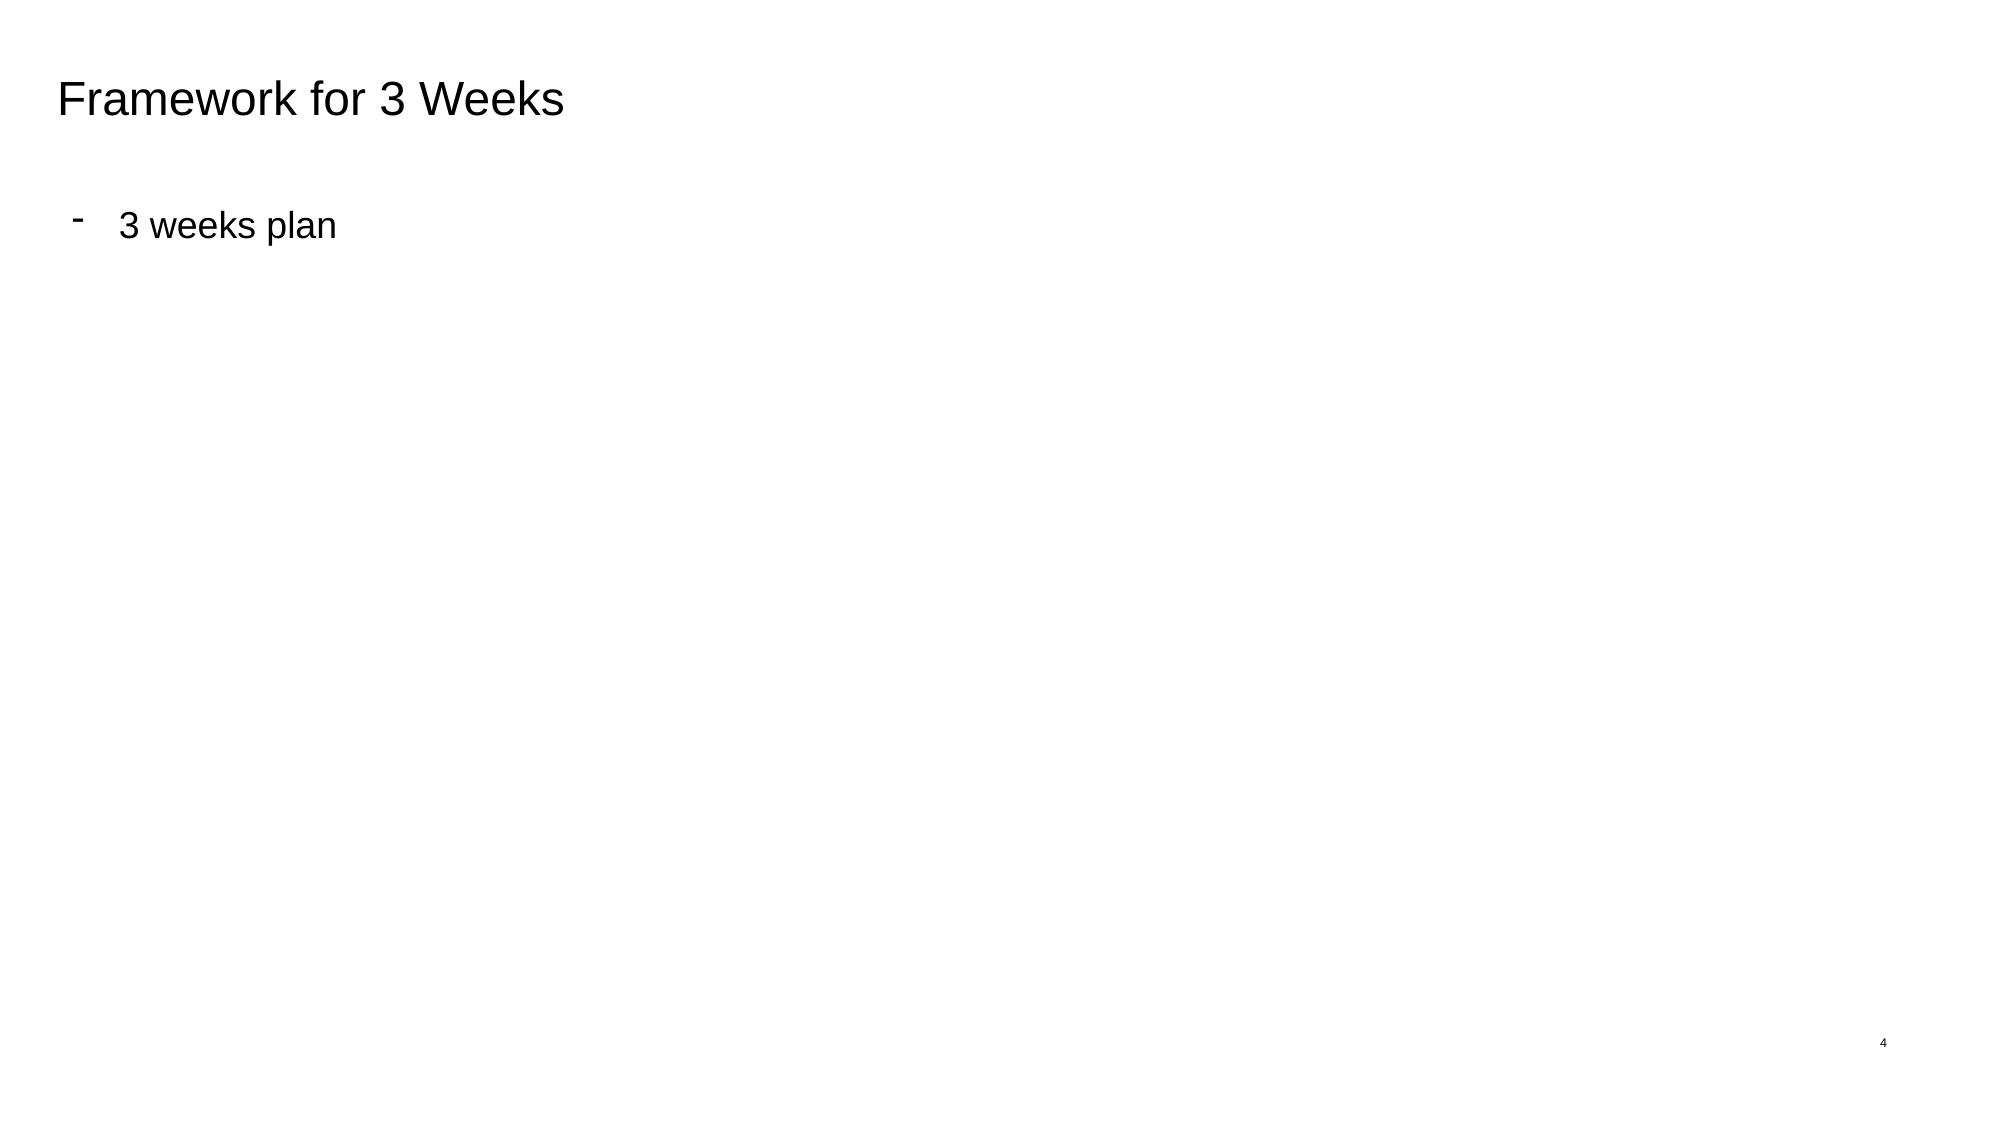

Framework for 3 Weeks
3 weeks plan

4